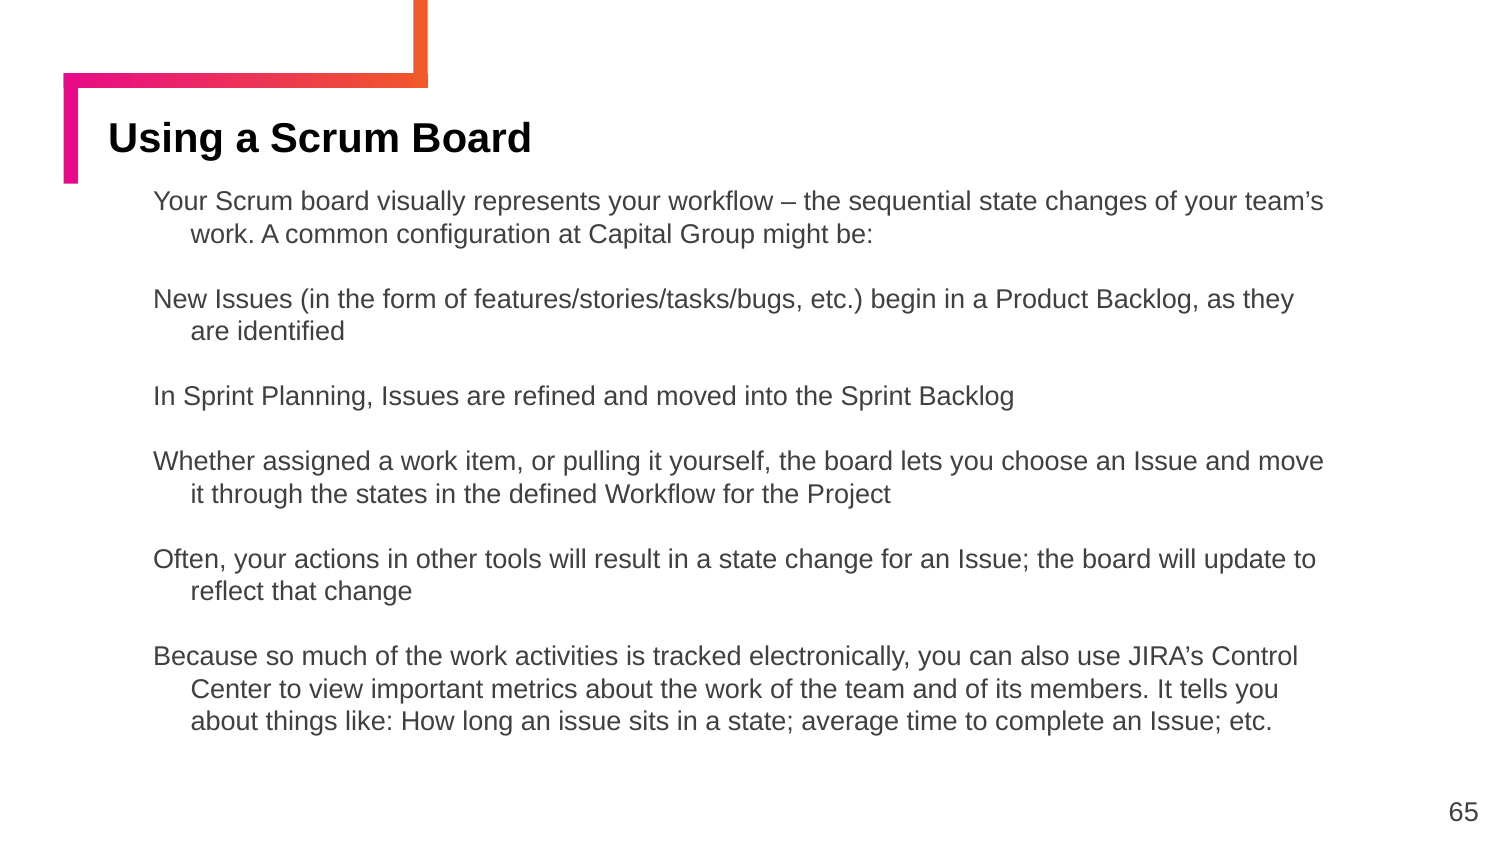

# Using a Scrum Board
Your Scrum board visually represents your workflow – the sequential state changes of your team’s work. A common configuration at Capital Group might be:

New Issues (in the form of features/stories/tasks/bugs, etc.) begin in a Product Backlog, as they are identified

In Sprint Planning, Issues are refined and moved into the Sprint Backlog

Whether assigned a work item, or pulling it yourself, the board lets you choose an Issue and move it through the states in the defined Workflow for the Project

Often, your actions in other tools will result in a state change for an Issue; the board will update to reflect that change

Because so much of the work activities is tracked electronically, you can also use JIRA’s Control Center to view important metrics about the work of the team and of its members. It tells you about things like: How long an issue sits in a state; average time to complete an Issue; etc.
65